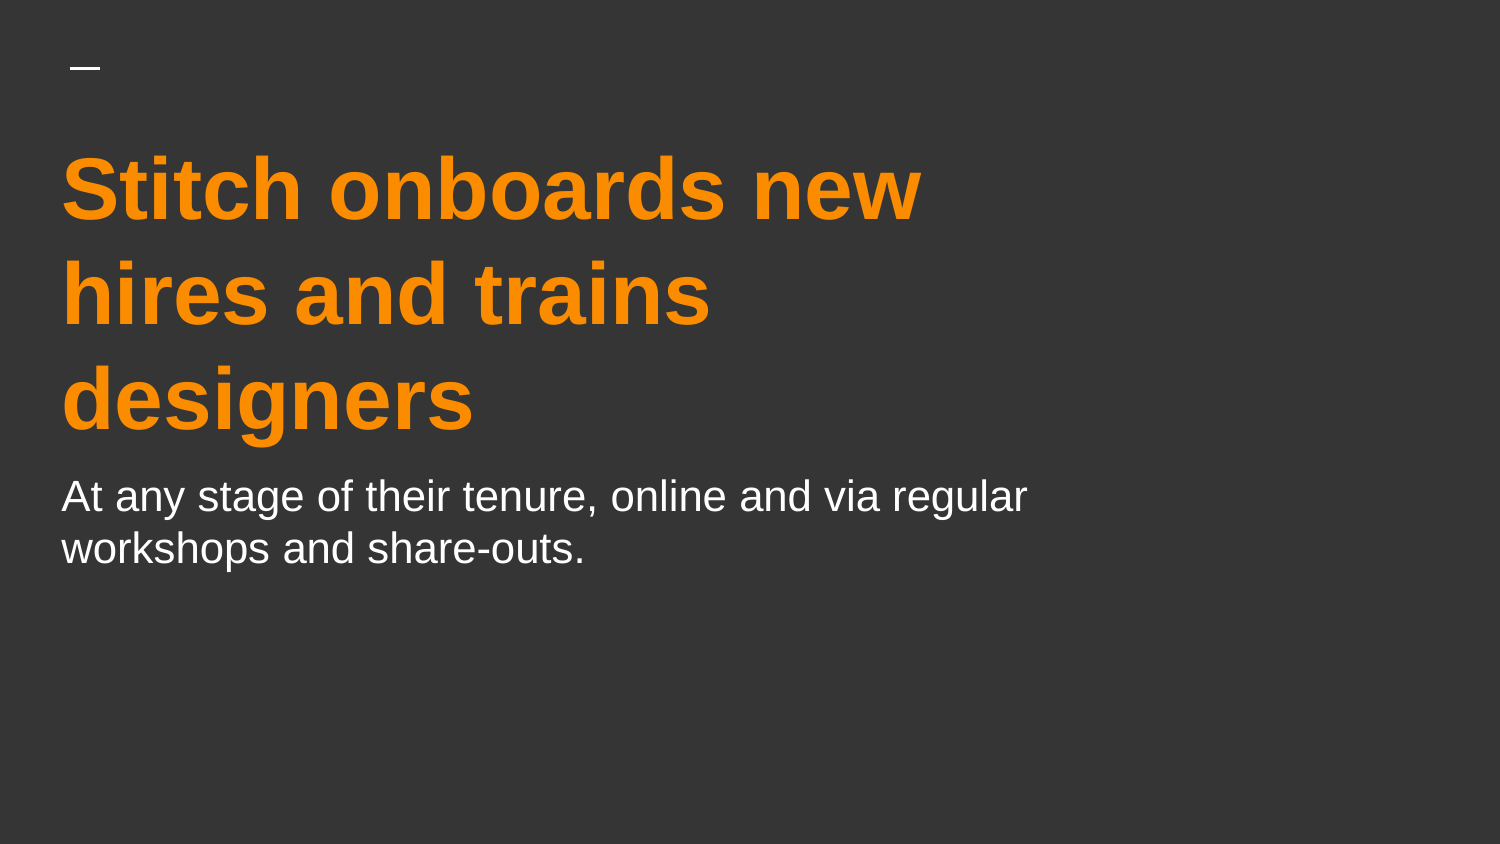

# Stitch onboards new hires and trains designers
At any stage of their tenure, online and via regular workshops and share-outs.